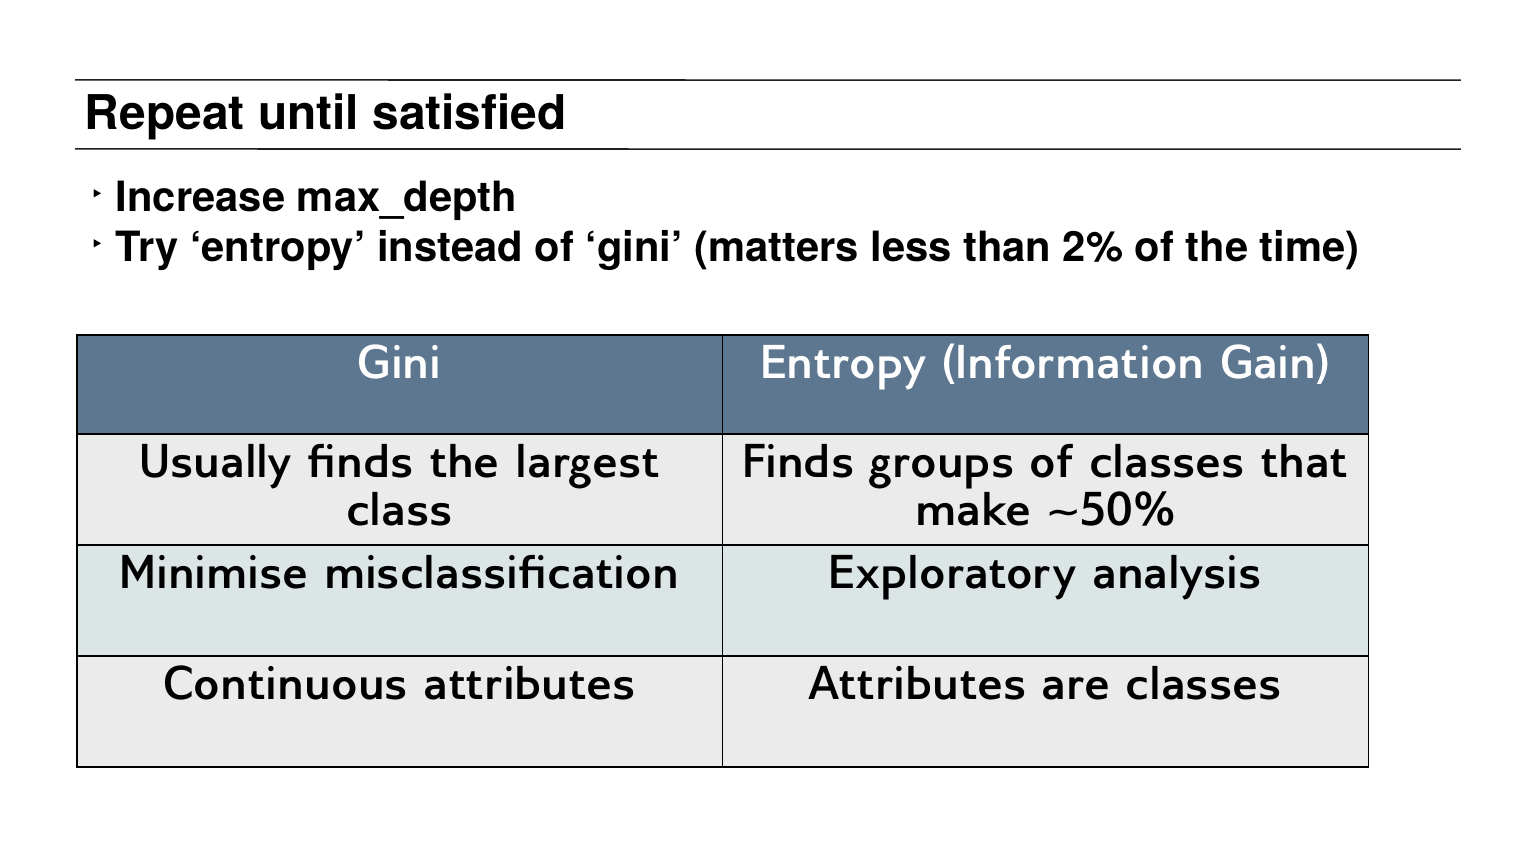

# Repeat until satisfied
Increase max_depth
Try ‘entropy’ instead of ‘gini’ (matters less than 2% of the time)

| Gini | Entropy (Information Gain) |
| --- | --- |
| Usually finds the largest class | Finds groups of classes that make ~50% |
| Minimise misclassification | Exploratory analysis |
| Continuous attributes | Attributes are classes |